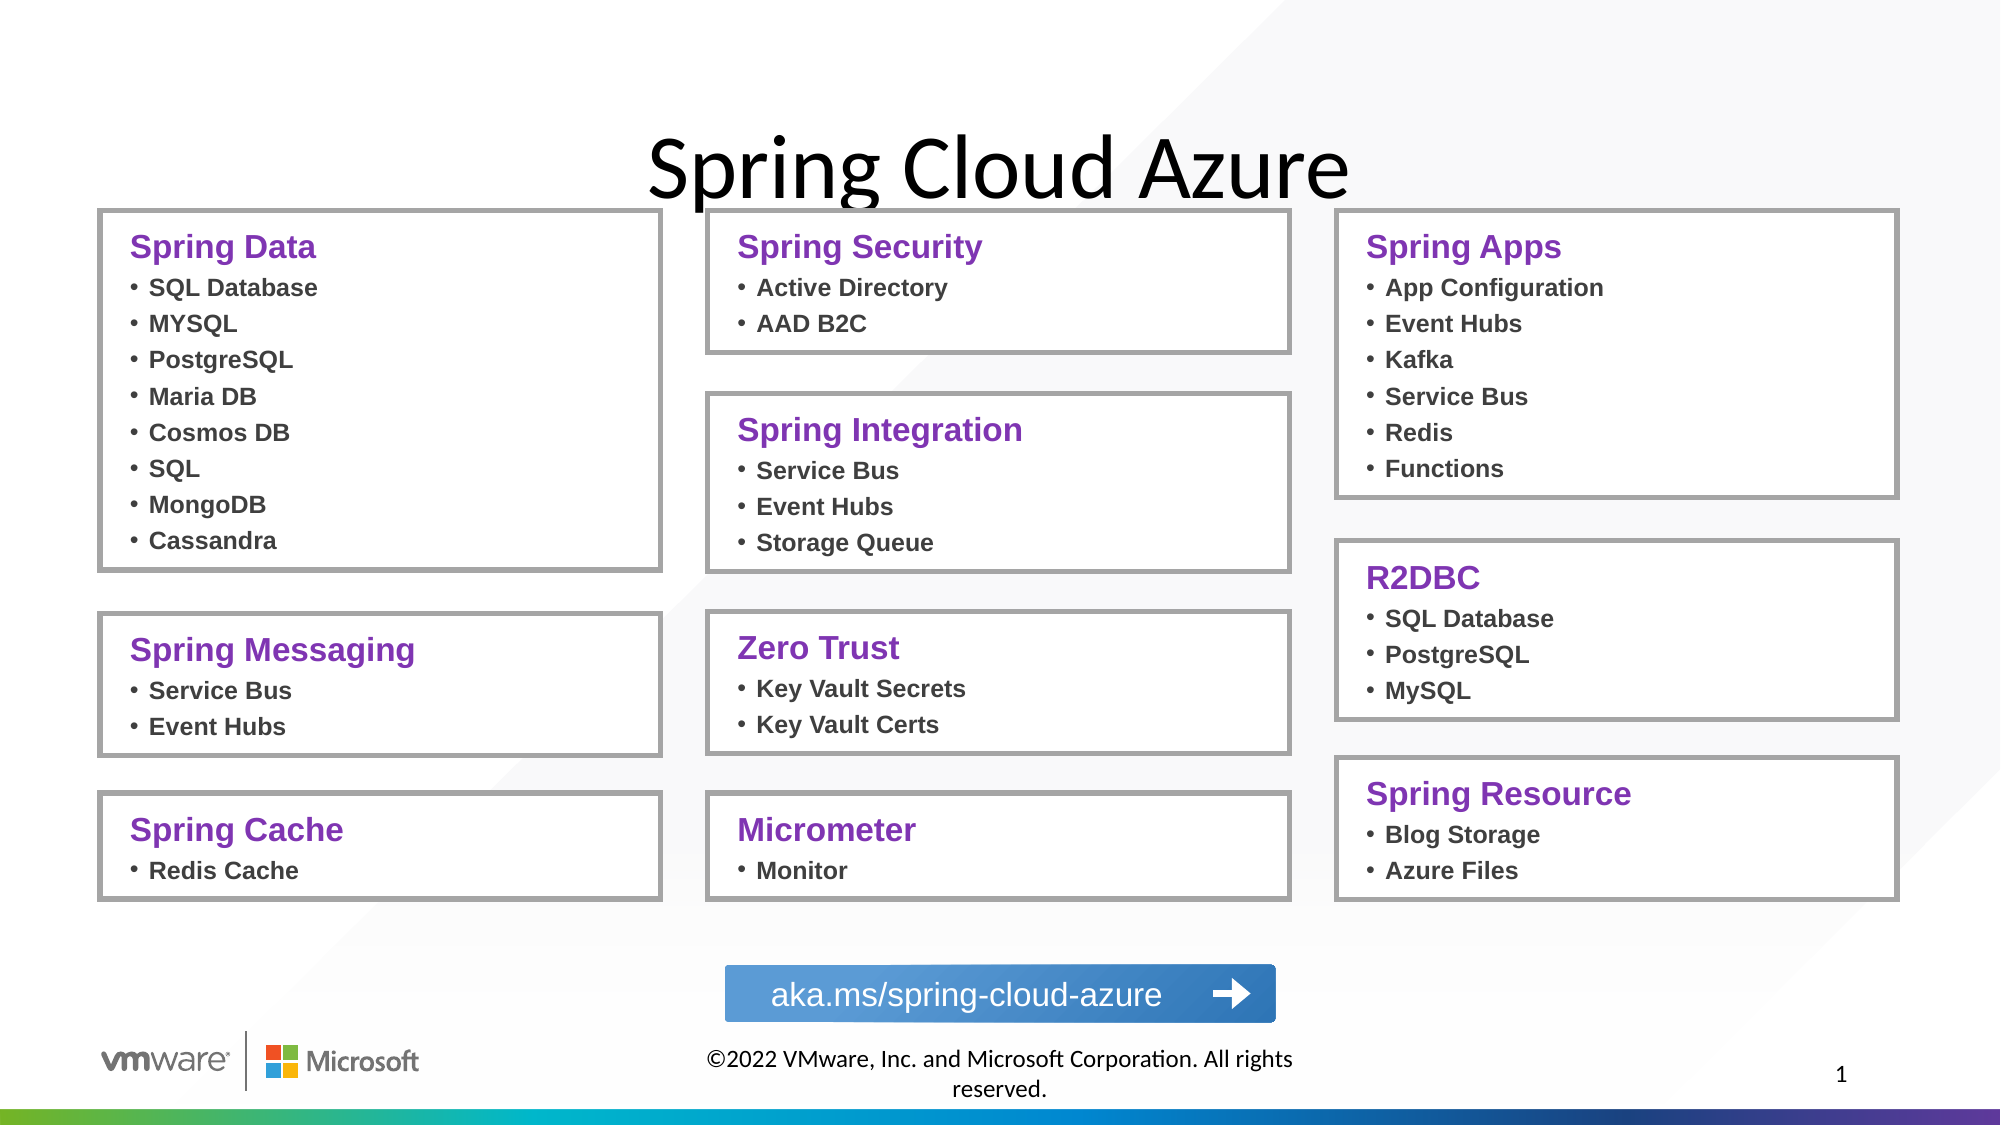

# Spring Cloud Azure
Spring Data
SQL Database
MYSQL
PostgreSQL
Maria DB
Cosmos DB
SQL
MongoDB
Cassandra
Spring Messaging
Service Bus
Event Hubs
Spring Cache
Redis Cache
Spring Security
Active Directory
AAD B2C
Spring Integration
Service Bus
Event Hubs
Storage Queue
Zero Trust
Key Vault Secrets
Key Vault Certs
Micrometer
Monitor
Spring Apps
App Configuration
Event Hubs
Kafka
Service Bus
Redis
Functions
R2DBC
SQL Database
PostgreSQL
MySQL
Spring Resource
Blog Storage
Azure Files
aka.ms/spring-cloud-azure
©2022 VMware, Inc. and Microsoft Corporation. All rights reserved.
1